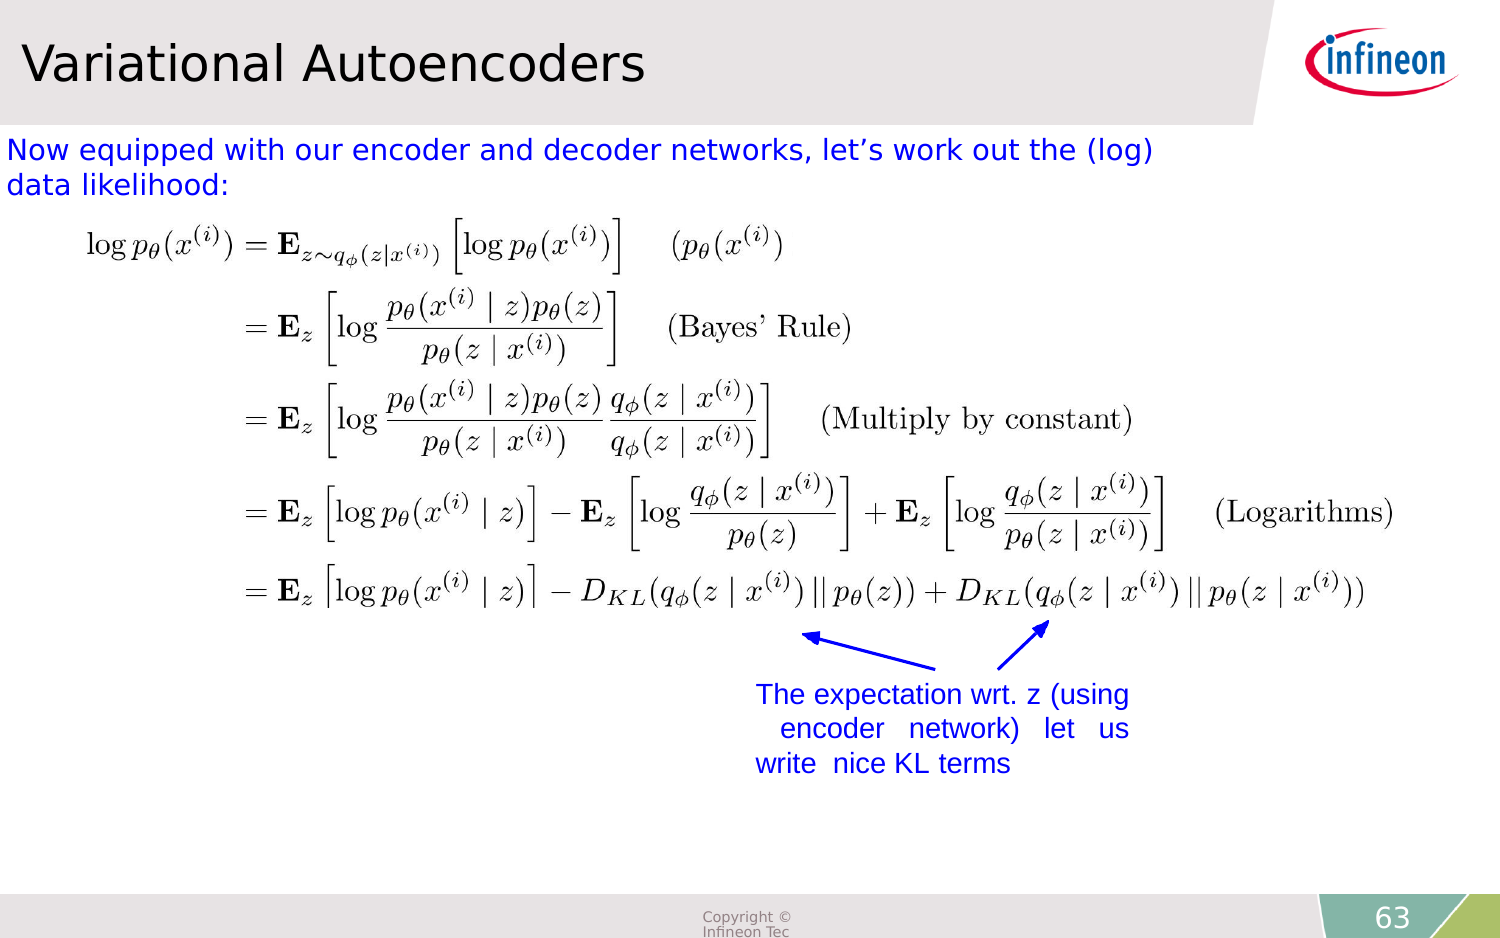

Variational Autoencoders
Now equipped with our encoder and decoder networks, let’s work out the (log) data likelihood:

The expectation wrt. z (using  encoder network) let us write  nice KL terms
Lecture 13 -
Copyright © Infineon Technologies AG 2018. All rights reserved.
63